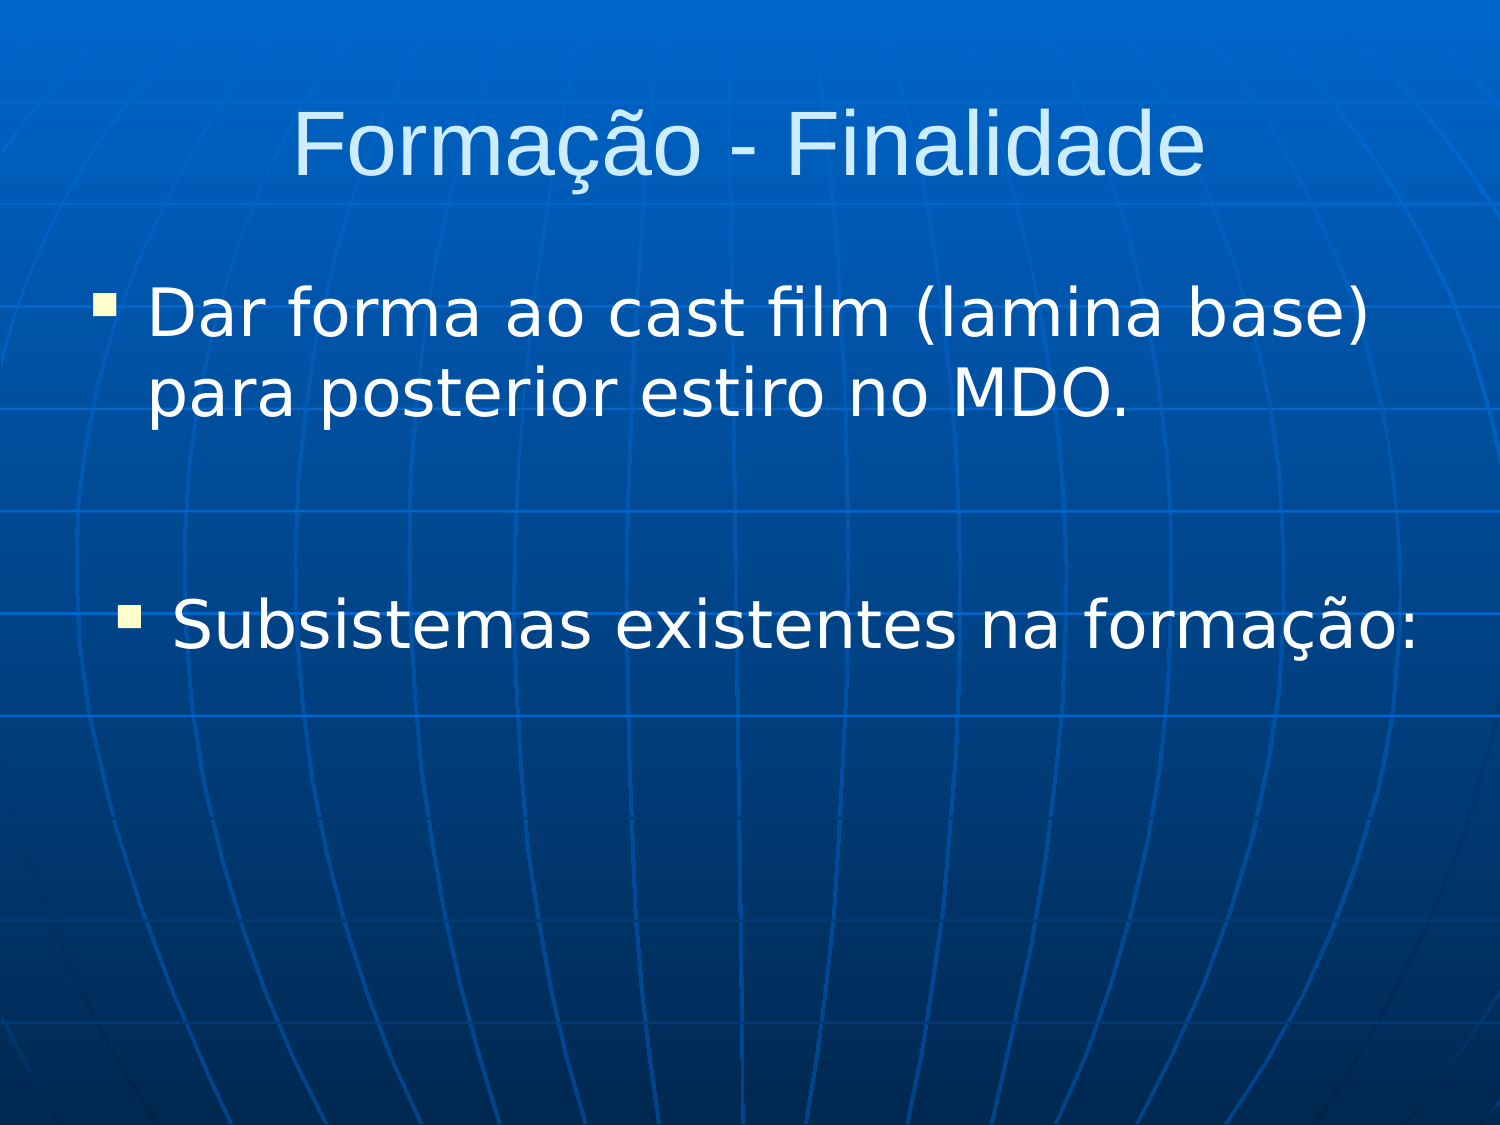

# Formação - Finalidade
Dar forma ao cast film (lamina base) para posterior estiro no MDO.
Subsistemas existentes na formação: